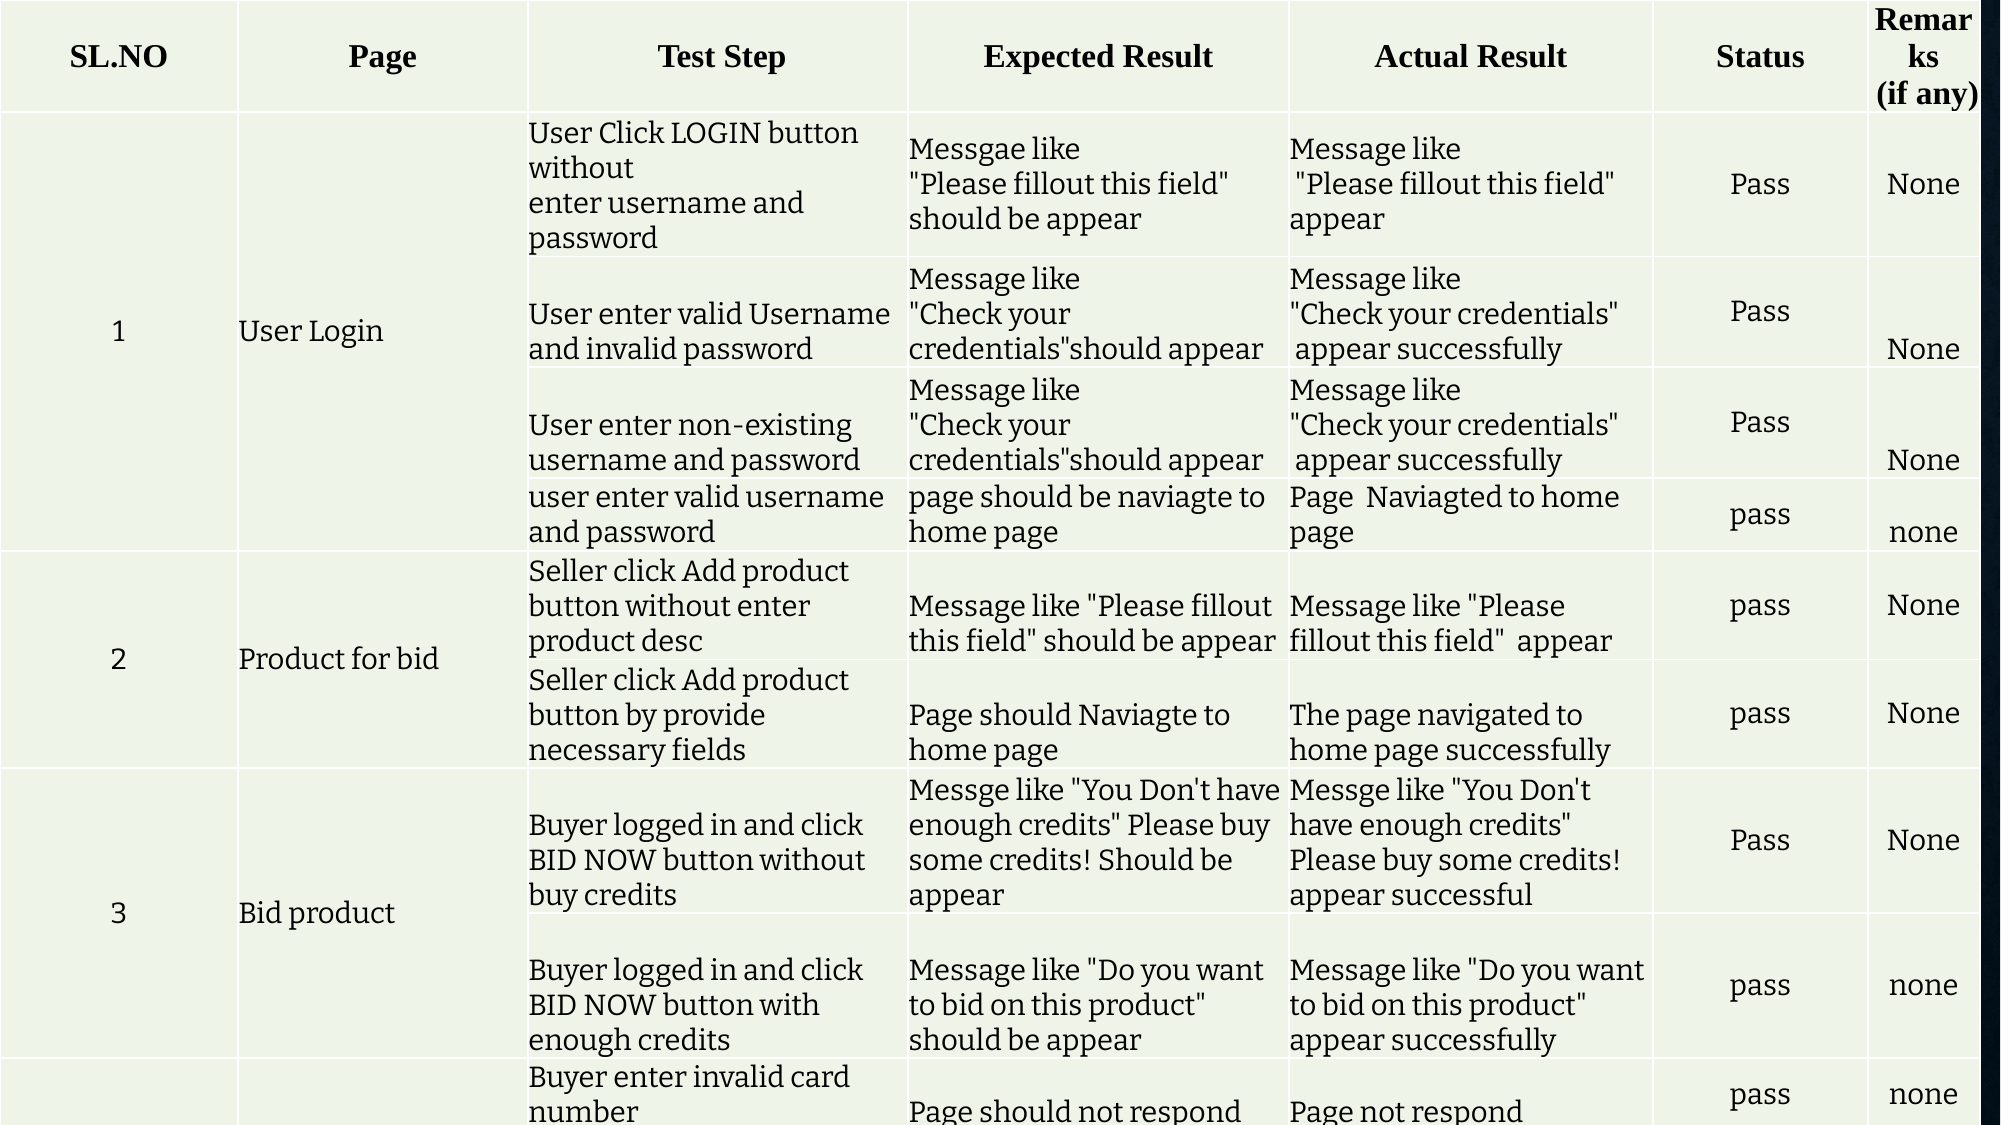

| SL.NO | Page | Test Step | Expected Result | Actual Result | Status | Remarks (if any) |
| --- | --- | --- | --- | --- | --- | --- |
| 1 | User Login | User Click LOGIN button without enter username and password | Messgae like "Please fillout this field" should be appear | Message like "Please fillout this field" appear | Pass | None |
|  |  | User enter valid Username and invalid password | Message like "Check your credentials"should appear | Message like "Check your credentials" appear successfully | Pass | None |
|  |  | User enter non-existing username and password | Message like "Check your credentials"should appear | Message like "Check your credentials" appear successfully | Pass | None |
|  |  | user enter valid username and password | page should be naviagte to home page | Page Naviagted to home page | pass | none |
| 2 | Product for bid | Seller click Add product button without enter product desc | Message like "Please fillout this field" should be appear | Message like "Please fillout this field" appear | pass | None |
|  |  | Seller click Add product button by provide necessary fields | Page should Naviagte to home page | The page navigated to home page successfully | pass | None |
| 3 | Bid product | Buyer logged in and click BID NOW button without buy credits | Messge like "You Don't have enough credits" Please buy some credits! Should be appear | Messge like "You Don't have enough credits" Please buy some credits! appear successful | Pass | None |
|  |  | Buyer logged in and click BID NOW button with enough credits | Message like "Do you want to bid on this product" should be appear | Message like "Do you want to bid on this product" appear successfully | pass | none |
| 4 | Payment | Buyer enter invalid card number | Page should not respond | Page not respond | pass | none |
|  |  | Buyer enter valid card number and invalid cvv number | Page should not respond | Page not respond | pass | none |
|  |  | Buyer click Pay button without enter expiry date | Message like "Please fillout this field" should be appear | Message like "Please fillout this field" appear | pass | none |
|  |  | Buyer Click Pay button with enter necessary fields | page Should navigate to home page | page navigated to home page | pass | none |